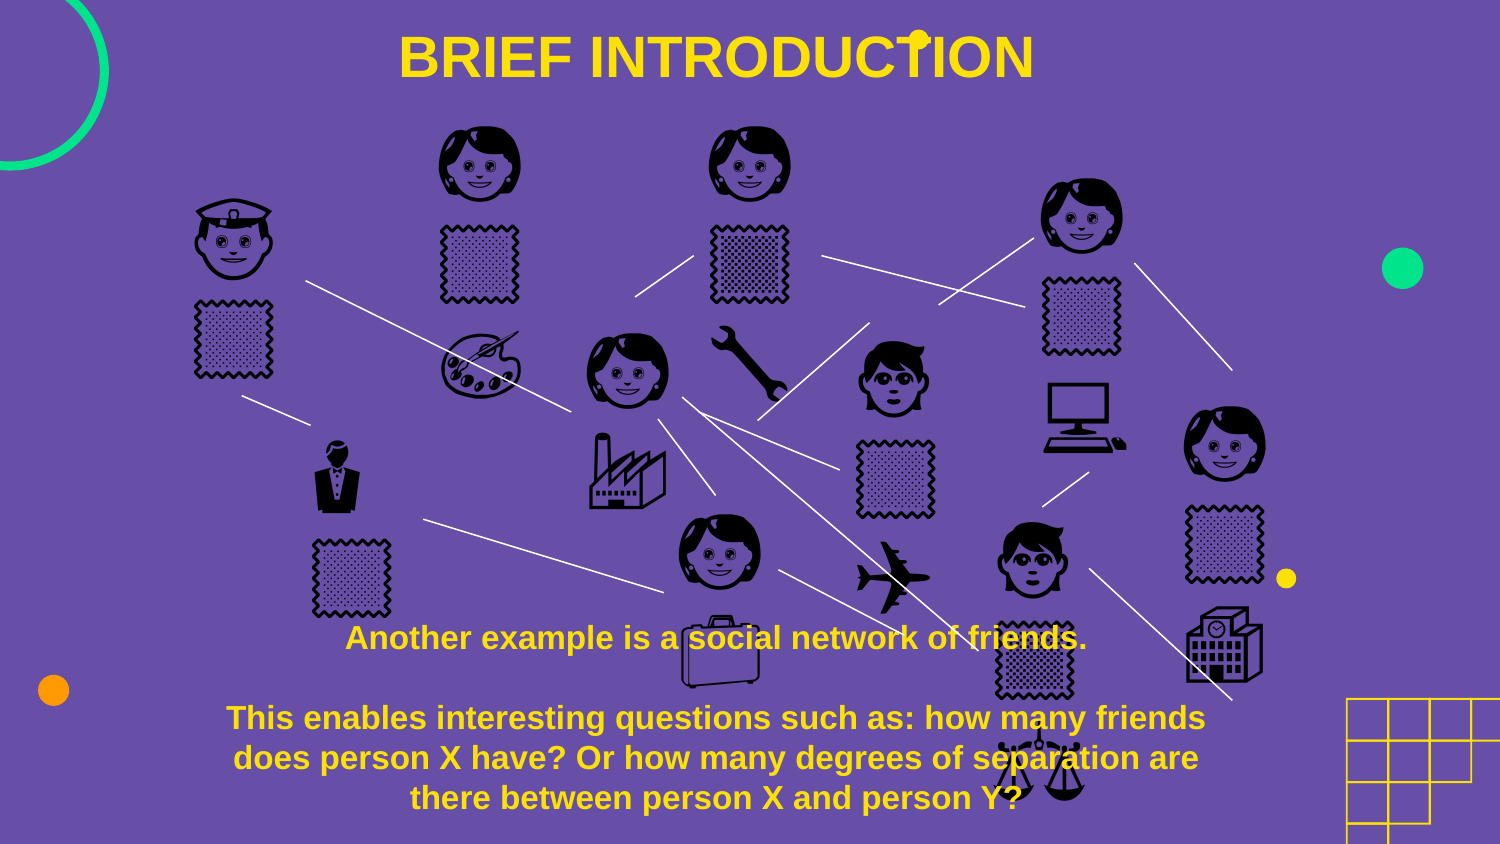

# BRIEF INTRODUCTION
👩🏻‍🎨
👩🏼‍🔧
👩🏻‍💻
👮🏻
👩‍🏭
🧑🏻‍✈️
👩🏻‍🏫
🤵🏻
👩‍💼
🧑🏼‍⚖️
Another example is a social network of friends.

This enables interesting questions such as: how many friends does person X have? Or how many degrees of separation are there between person X and person Y?